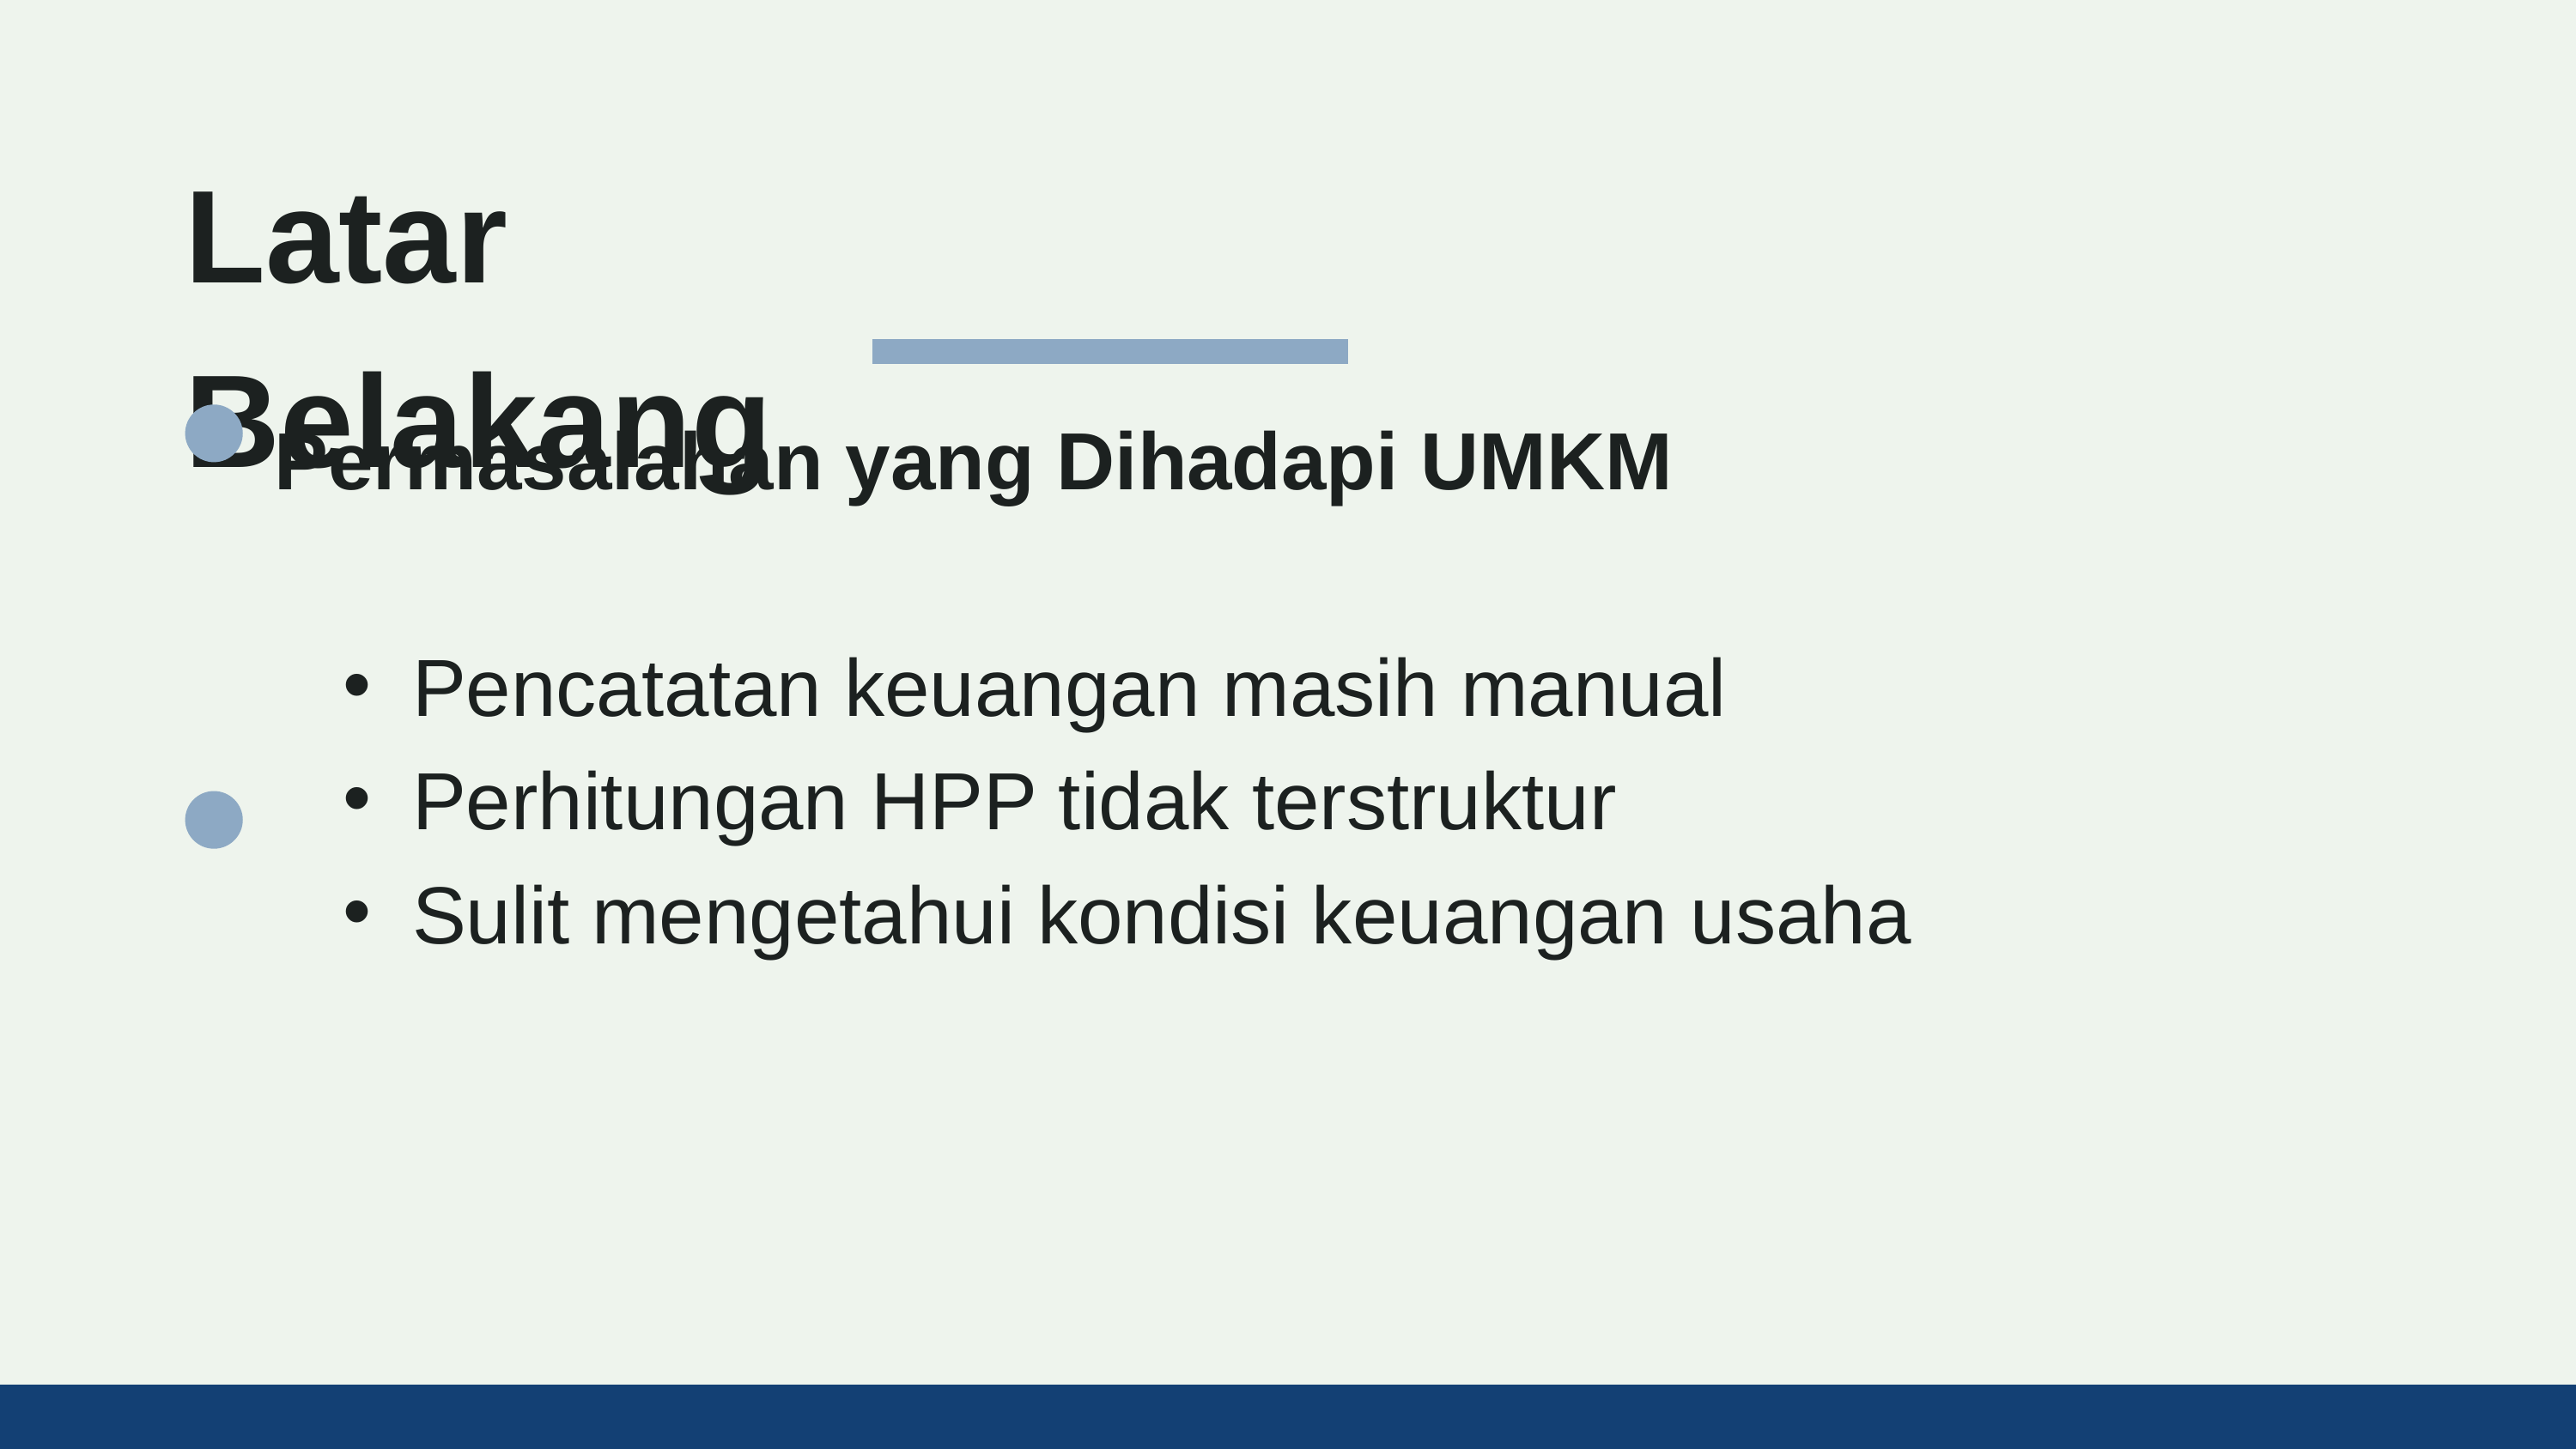

Latar Belakang

Permasalahan yang Dihadapi UMKM

Pencatatan keuangan masih manual
Perhitungan HPP tidak terstruktur
Sulit mengetahui kondisi keuangan usaha